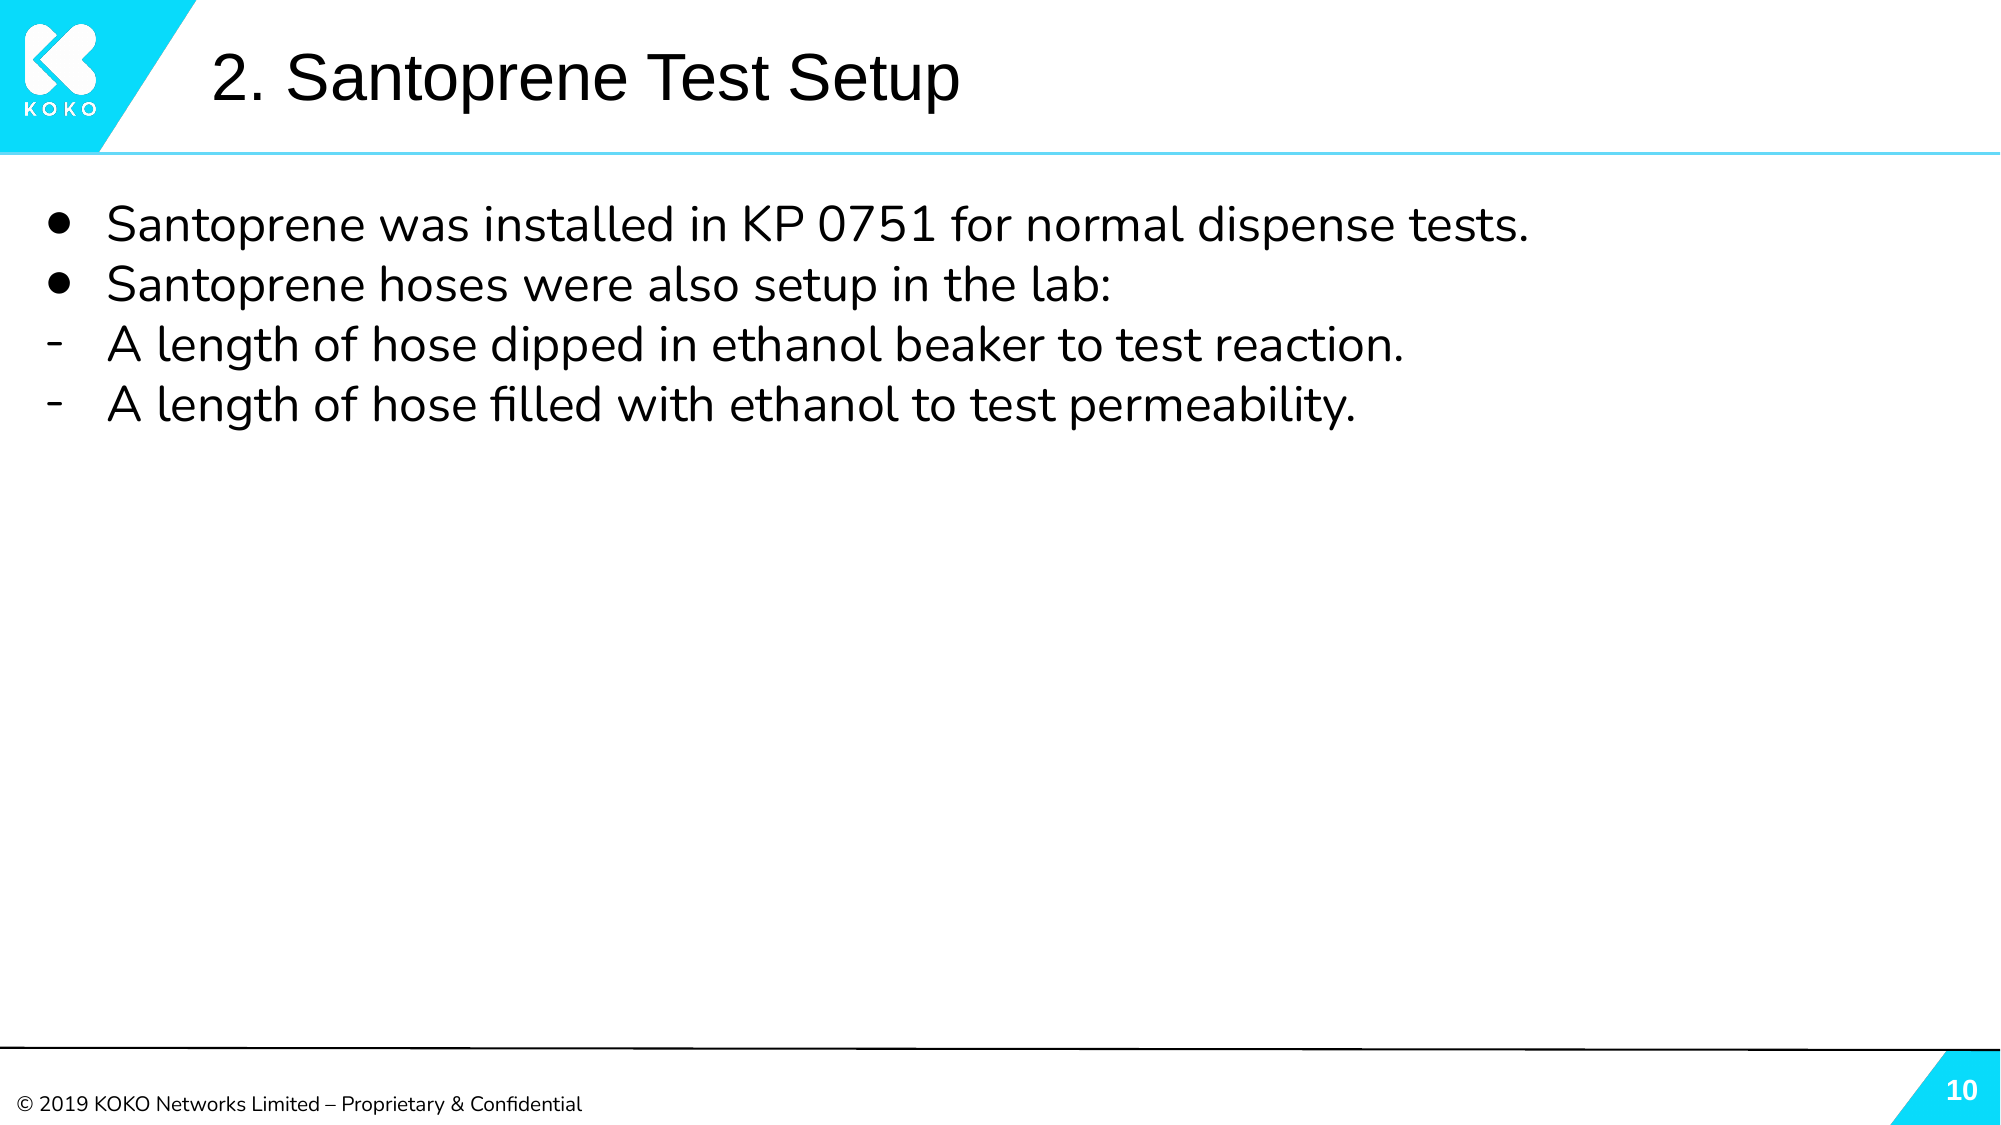

# 2. Santoprene Test Setup
Santoprene was installed in KP 0751 for normal dispense tests.
Santoprene hoses were also setup in the lab:
A length of hose dipped in ethanol beaker to test reaction.
A length of hose filled with ethanol to test permeability.
10